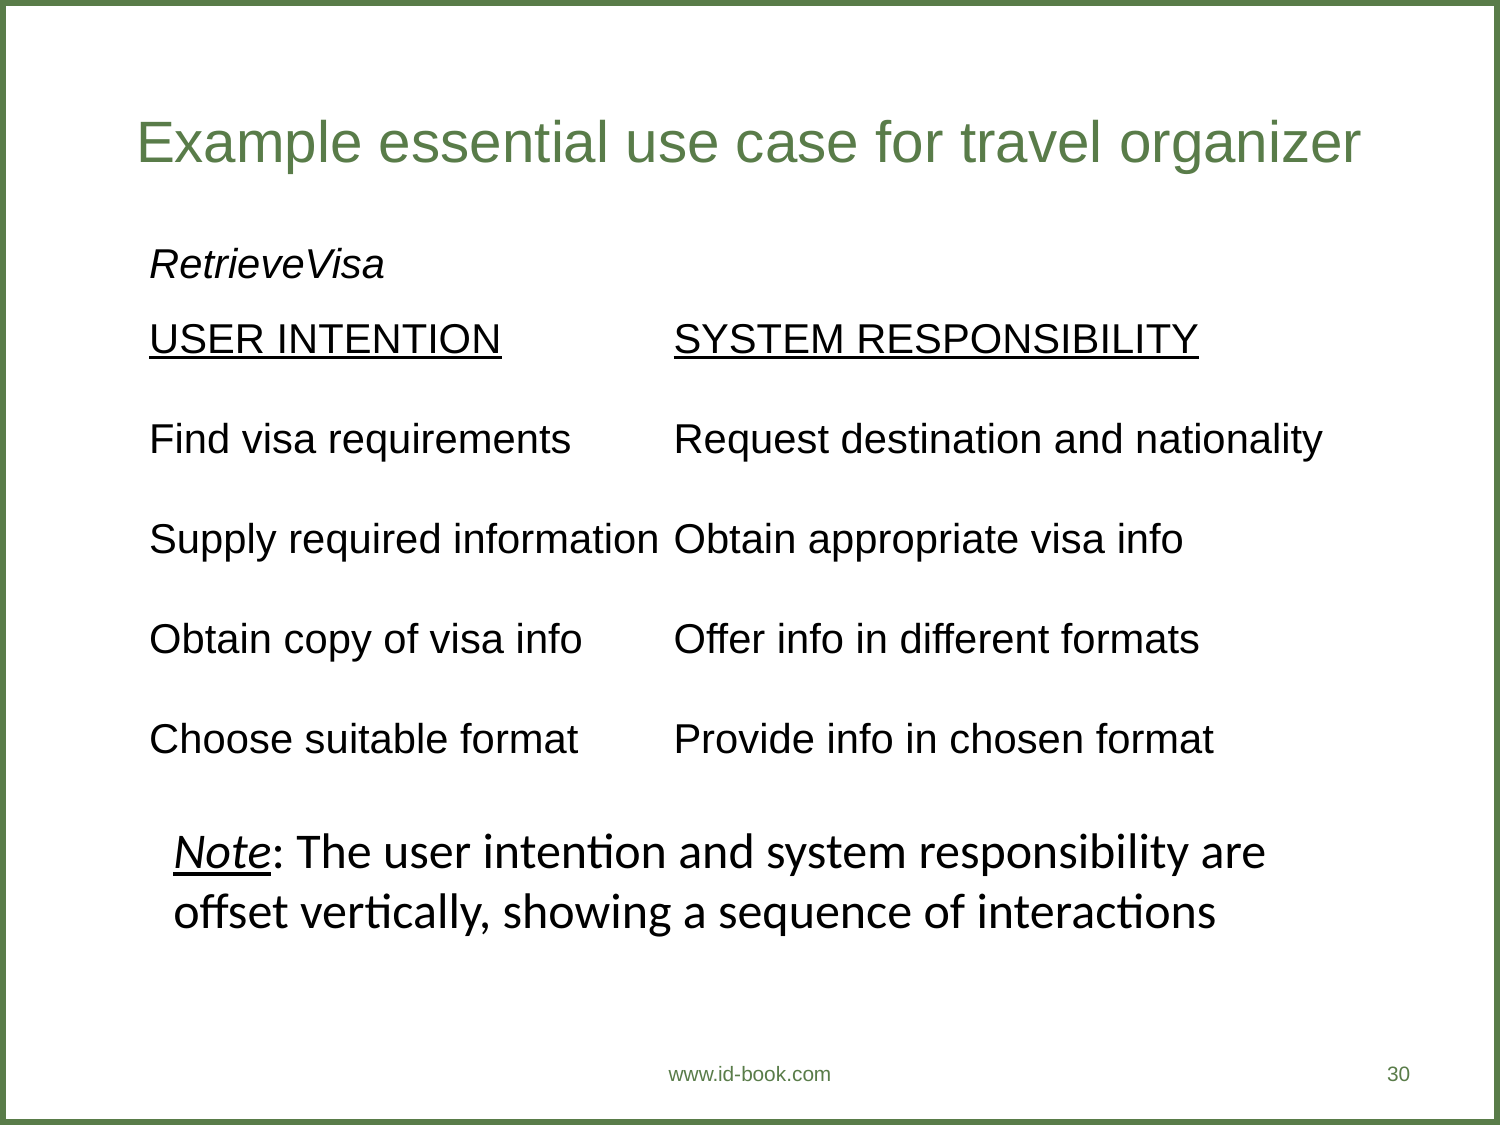

# Example essential use case for travel organizer
RetrieveVisa
USER INTENTION	SYSTEM RESPONSIBILITY
Find visa requirements	Request destination and nationality
Supply required information	Obtain appropriate visa info
Obtain copy of visa info	Offer info in different formats
Choose suitable format	Provide info in chosen format
Note: The user intention and system responsibility are offset vertically, showing a sequence of interactions

www.id-book.com
30